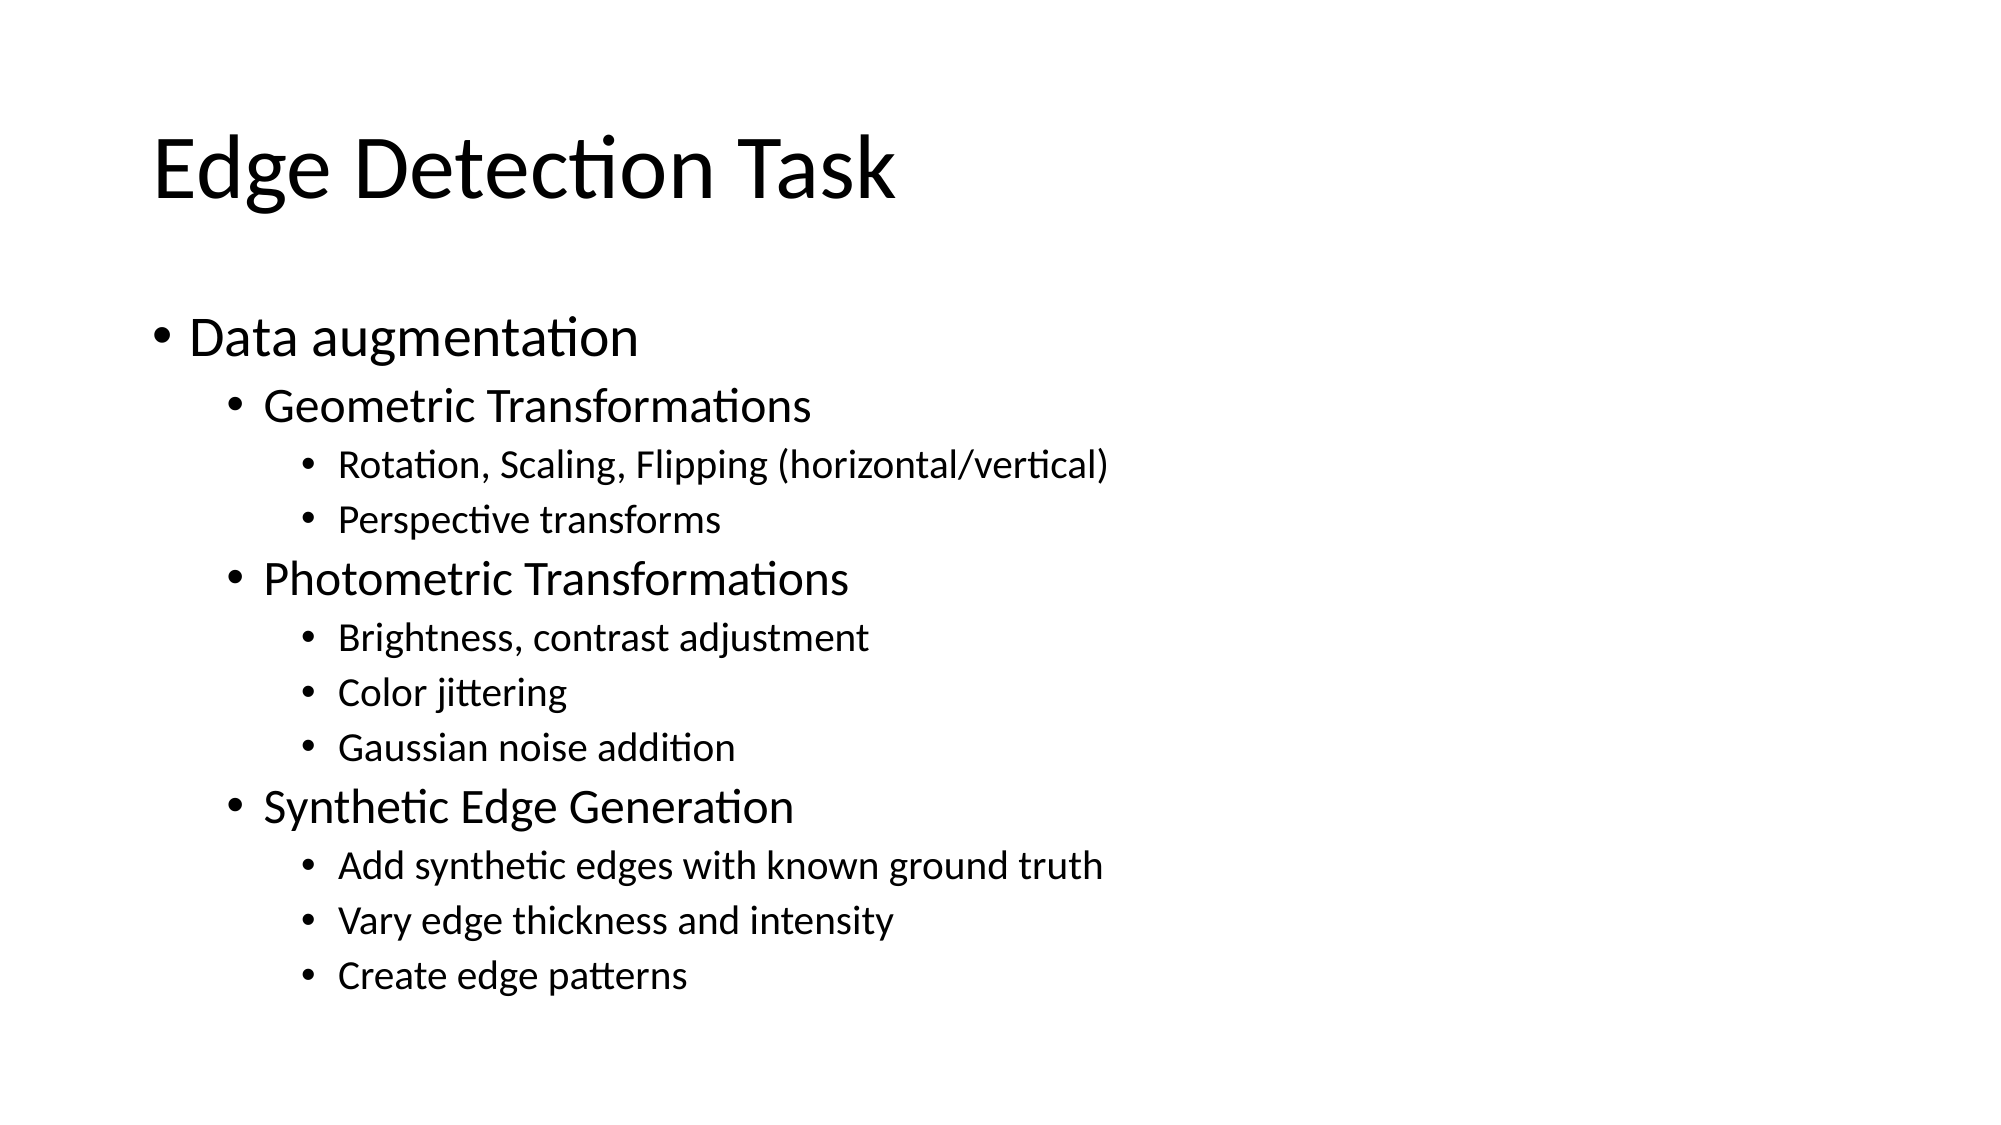

# Edge Detection Task
Data augmentation
Geometric Transformations
Rotation, Scaling, Flipping (horizontal/vertical)
Perspective transforms
Photometric Transformations
Brightness, contrast adjustment
Color jittering
Gaussian noise addition
Synthetic Edge Generation
Add synthetic edges with known ground truth
Vary edge thickness and intensity
Create edge patterns